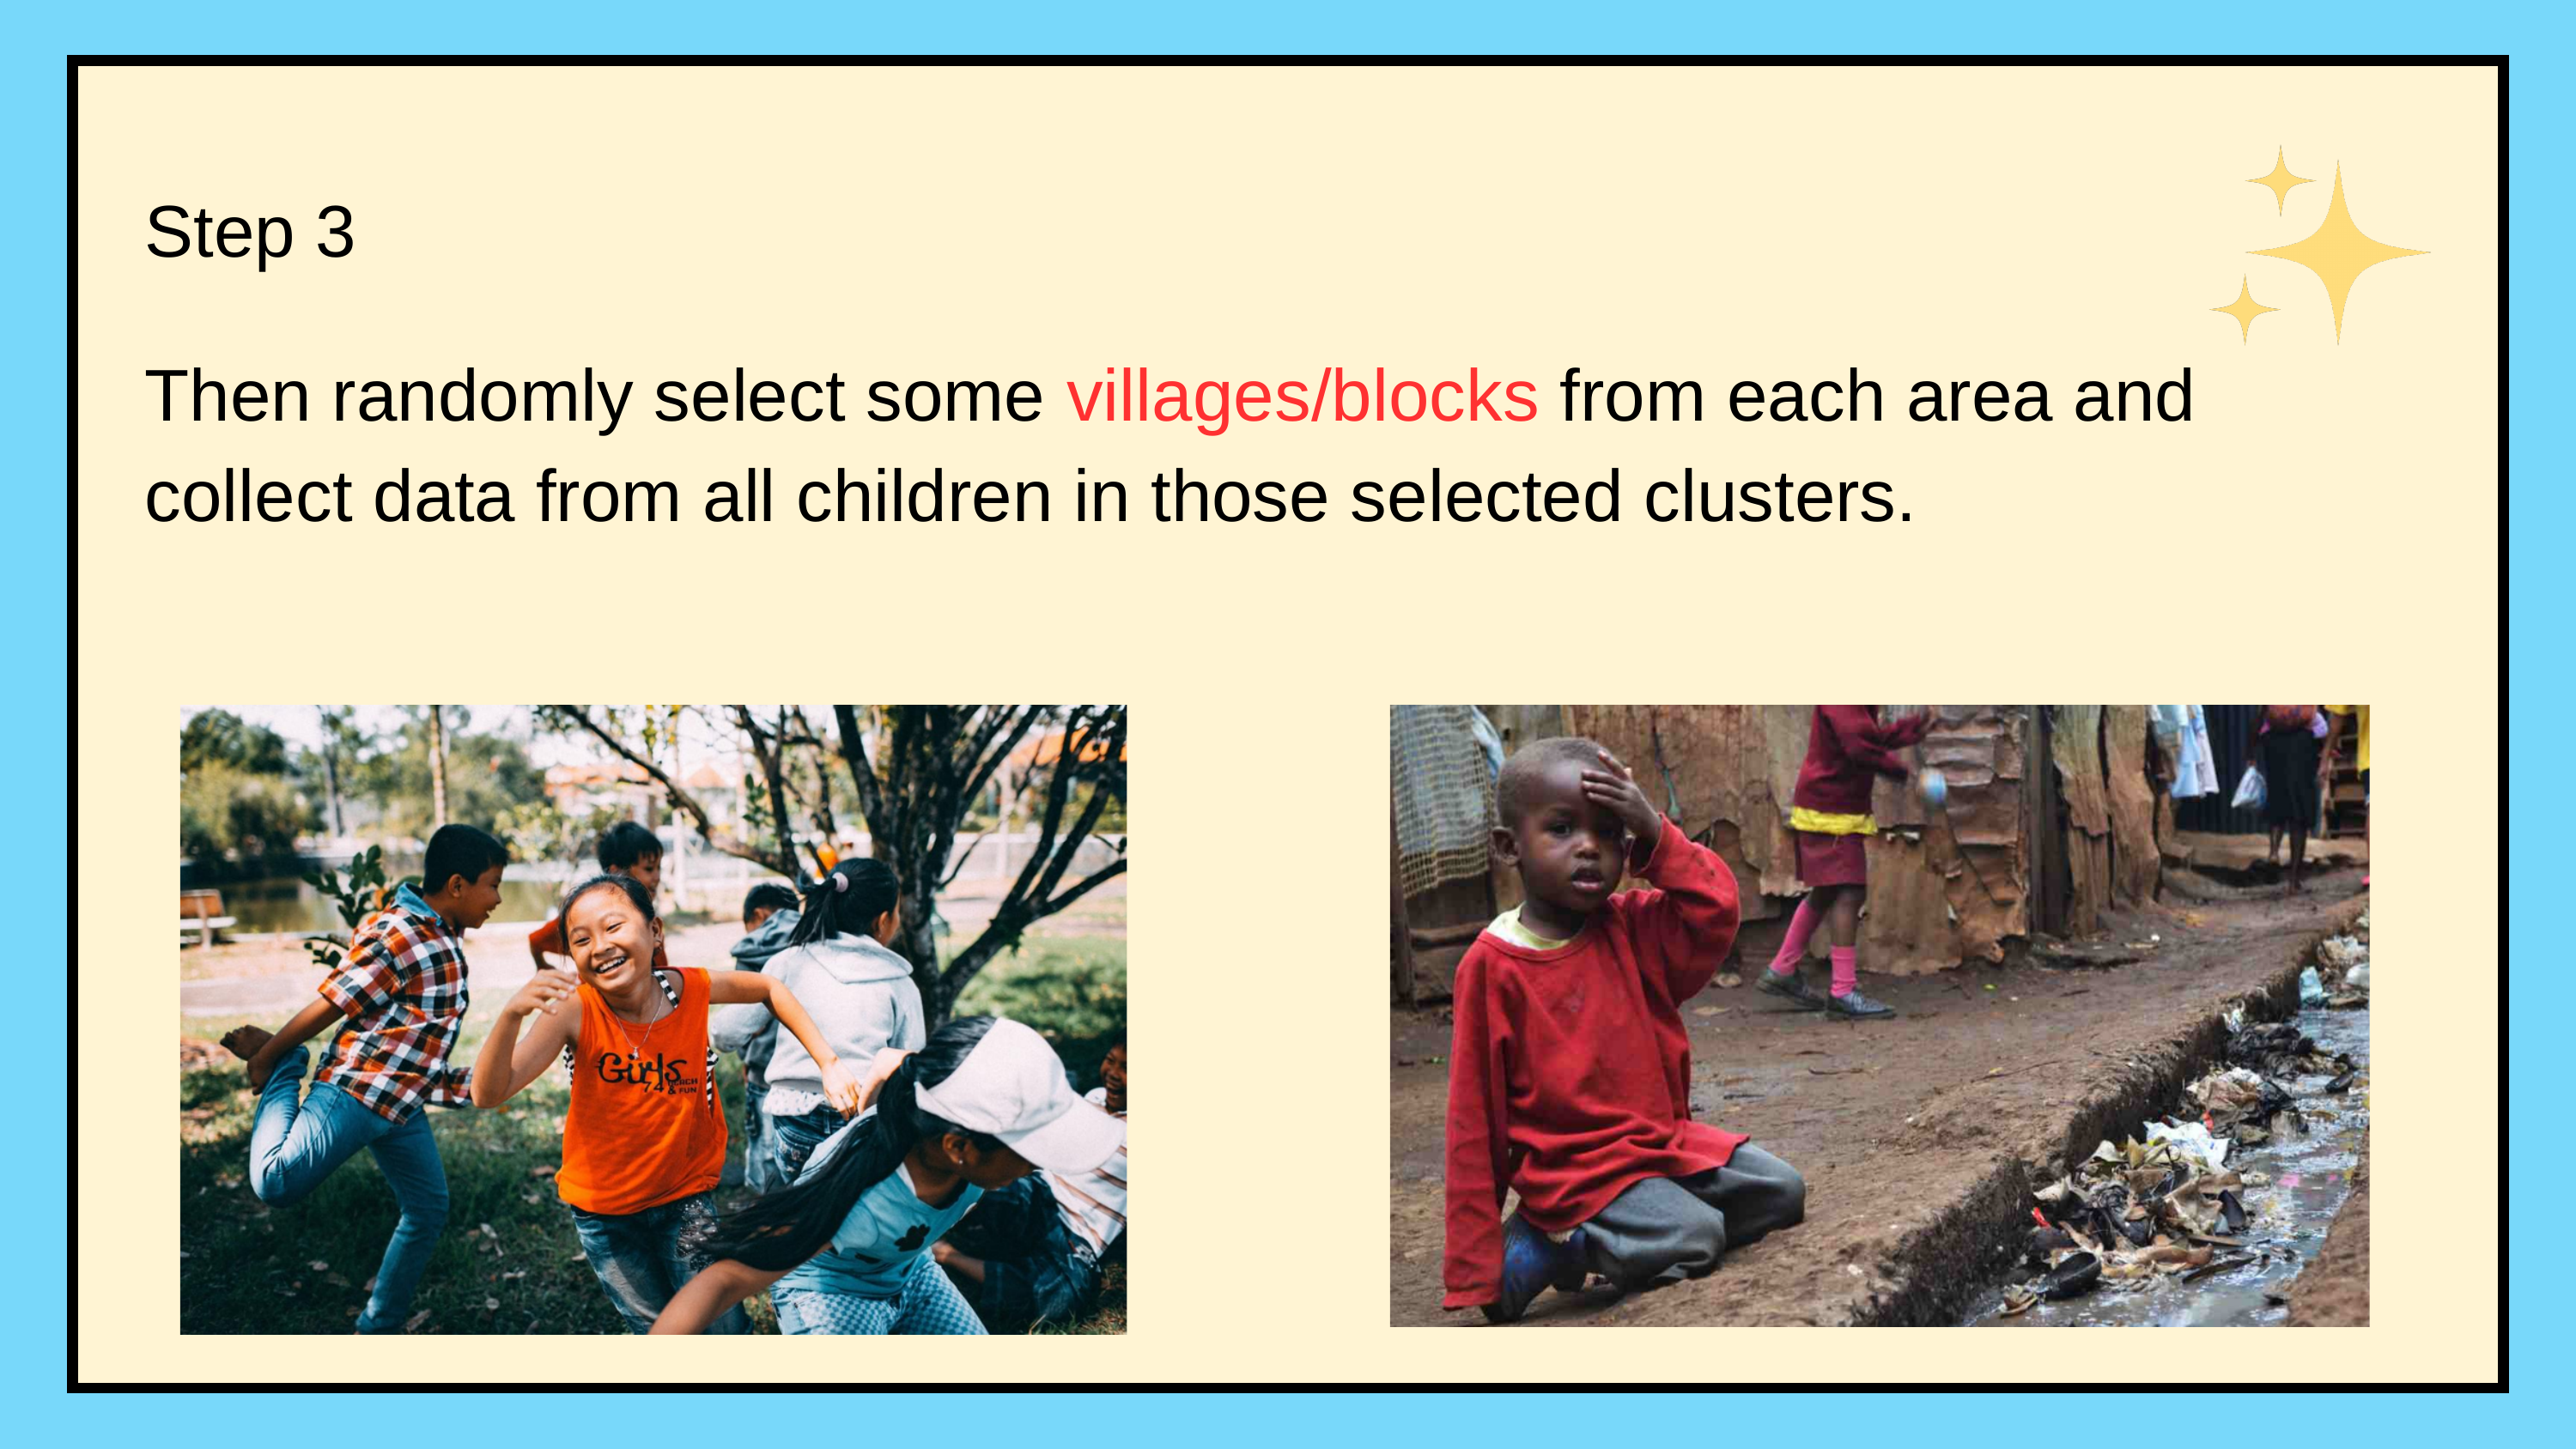

Step 3

Then randomly select some villages/blocks from each area and collect data from all children in those selected clusters.